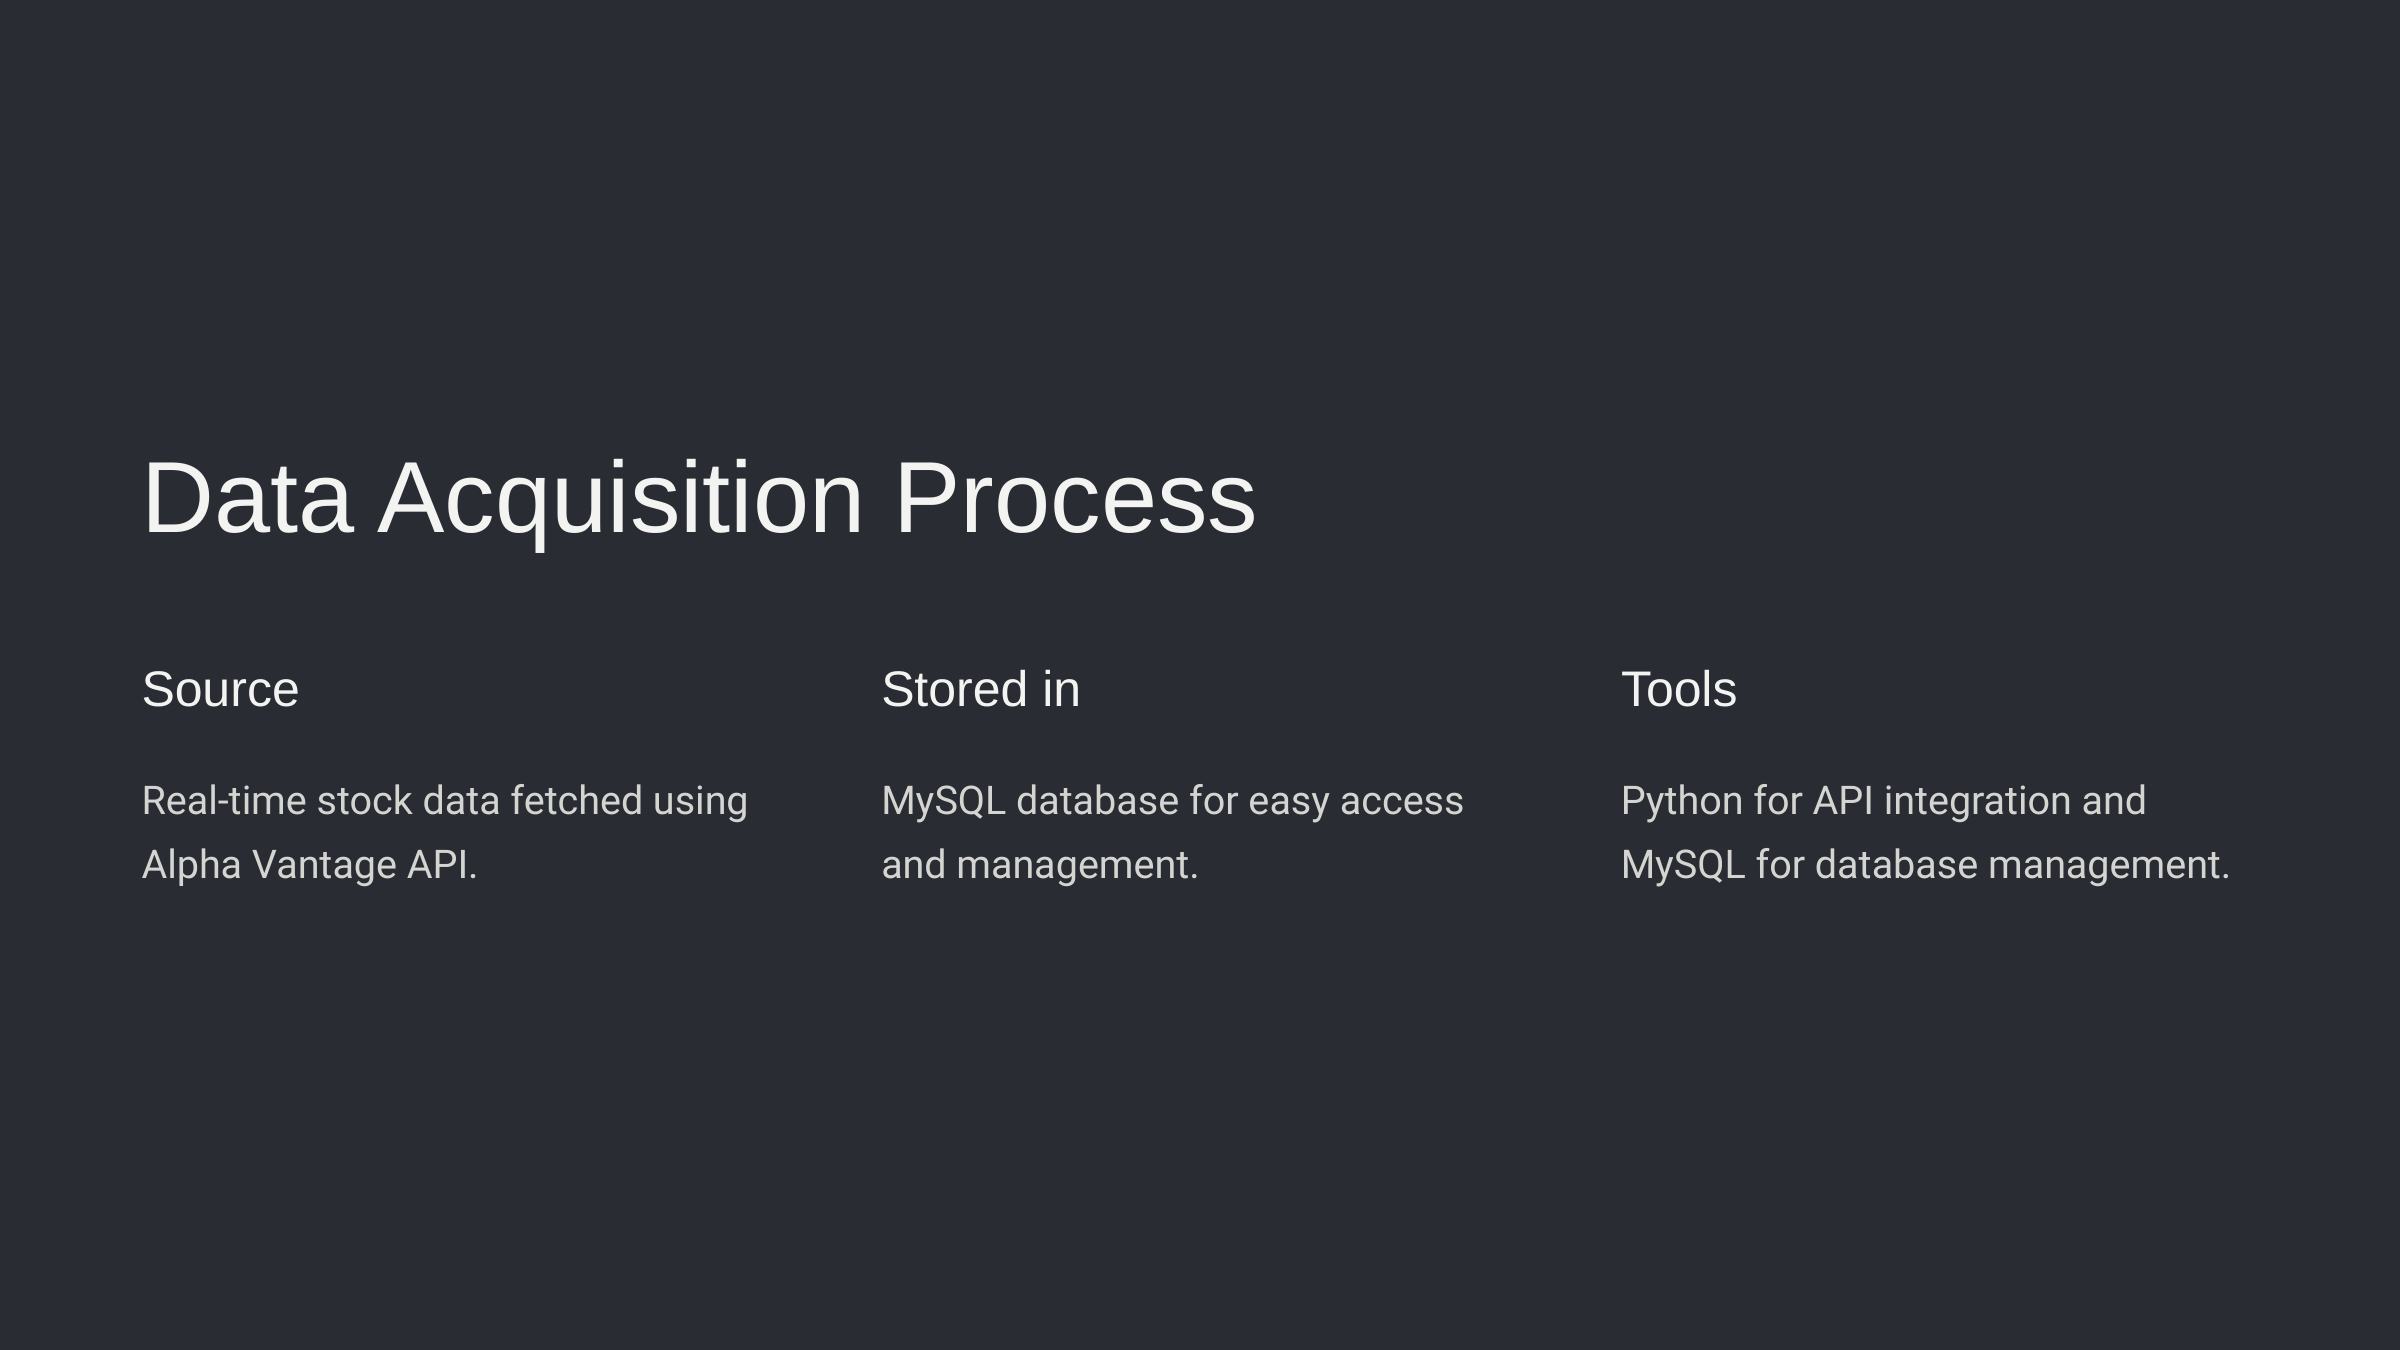

Data Acquisition Process
Source
Stored in
Tools
Real-time stock data fetched using Alpha Vantage API.
MySQL database for easy access and management.
Python for API integration and MySQL for database management.